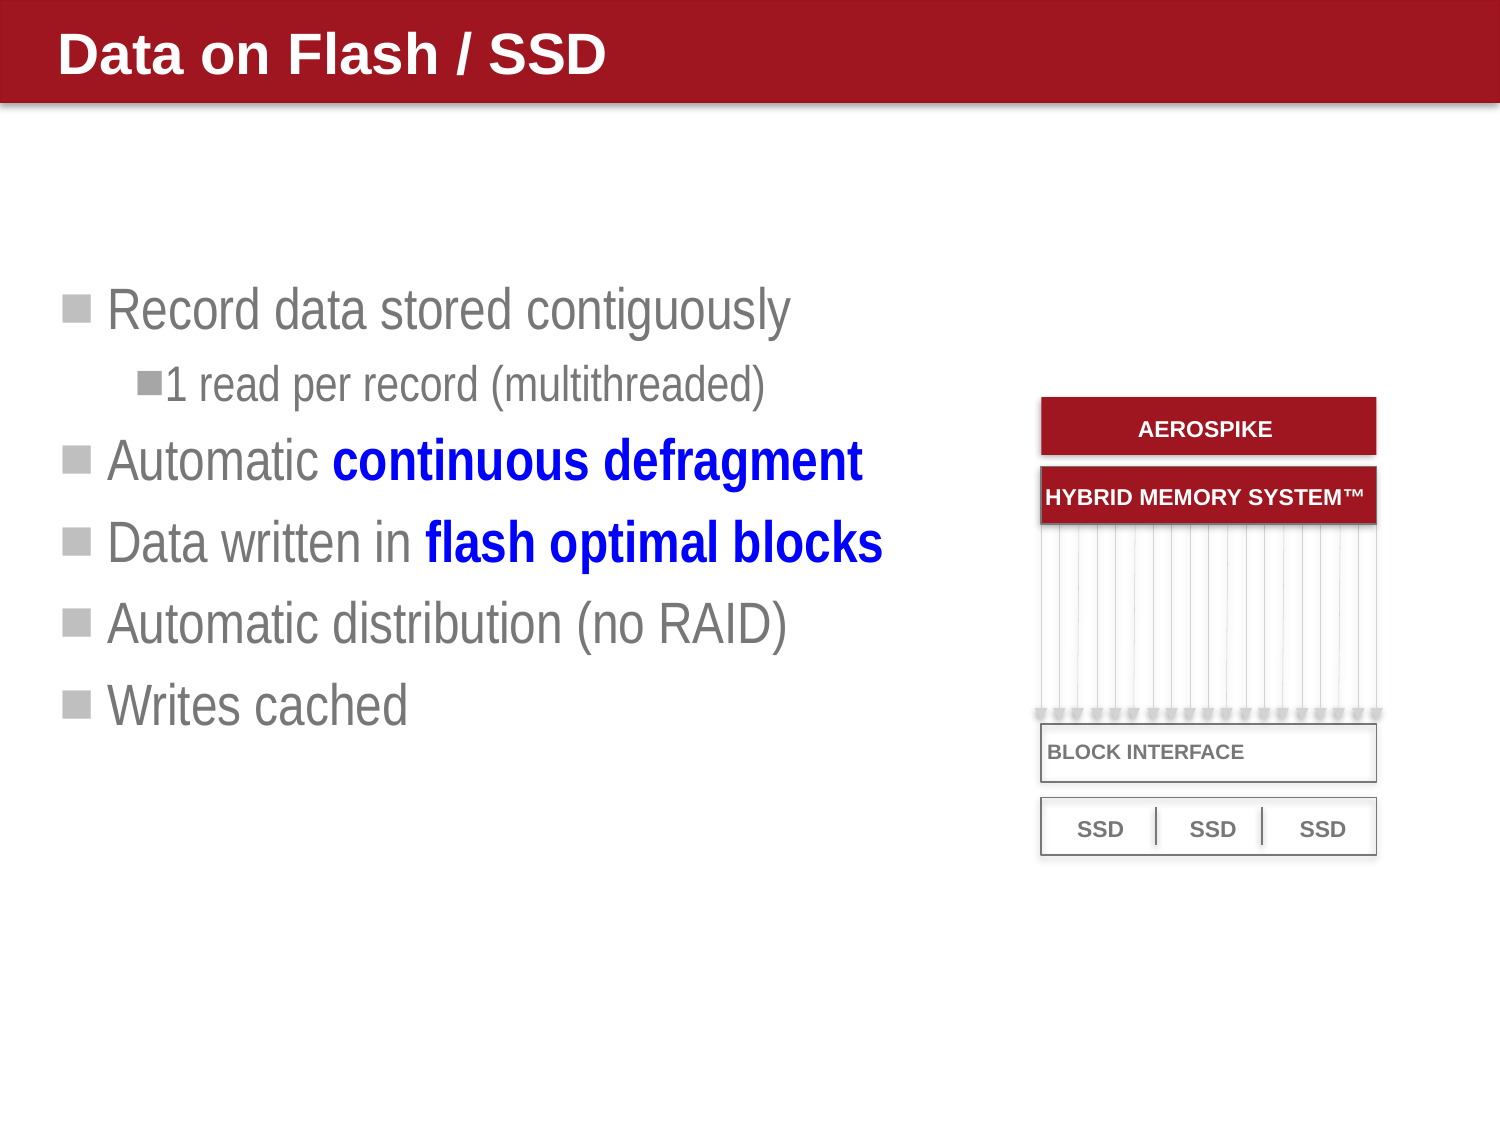

# Data on Flash / SSD

Record data stored contiguously
1 read per record (multithreaded)
Automatic continuous defragment
Data written in flash optimal blocks
Automatic distribution (no RAID)
Writes cached

AEROSPIKE

HYBRID MEMORY SYSTEM™

BLOCK INTERFACE

SSD
SSD
SSD